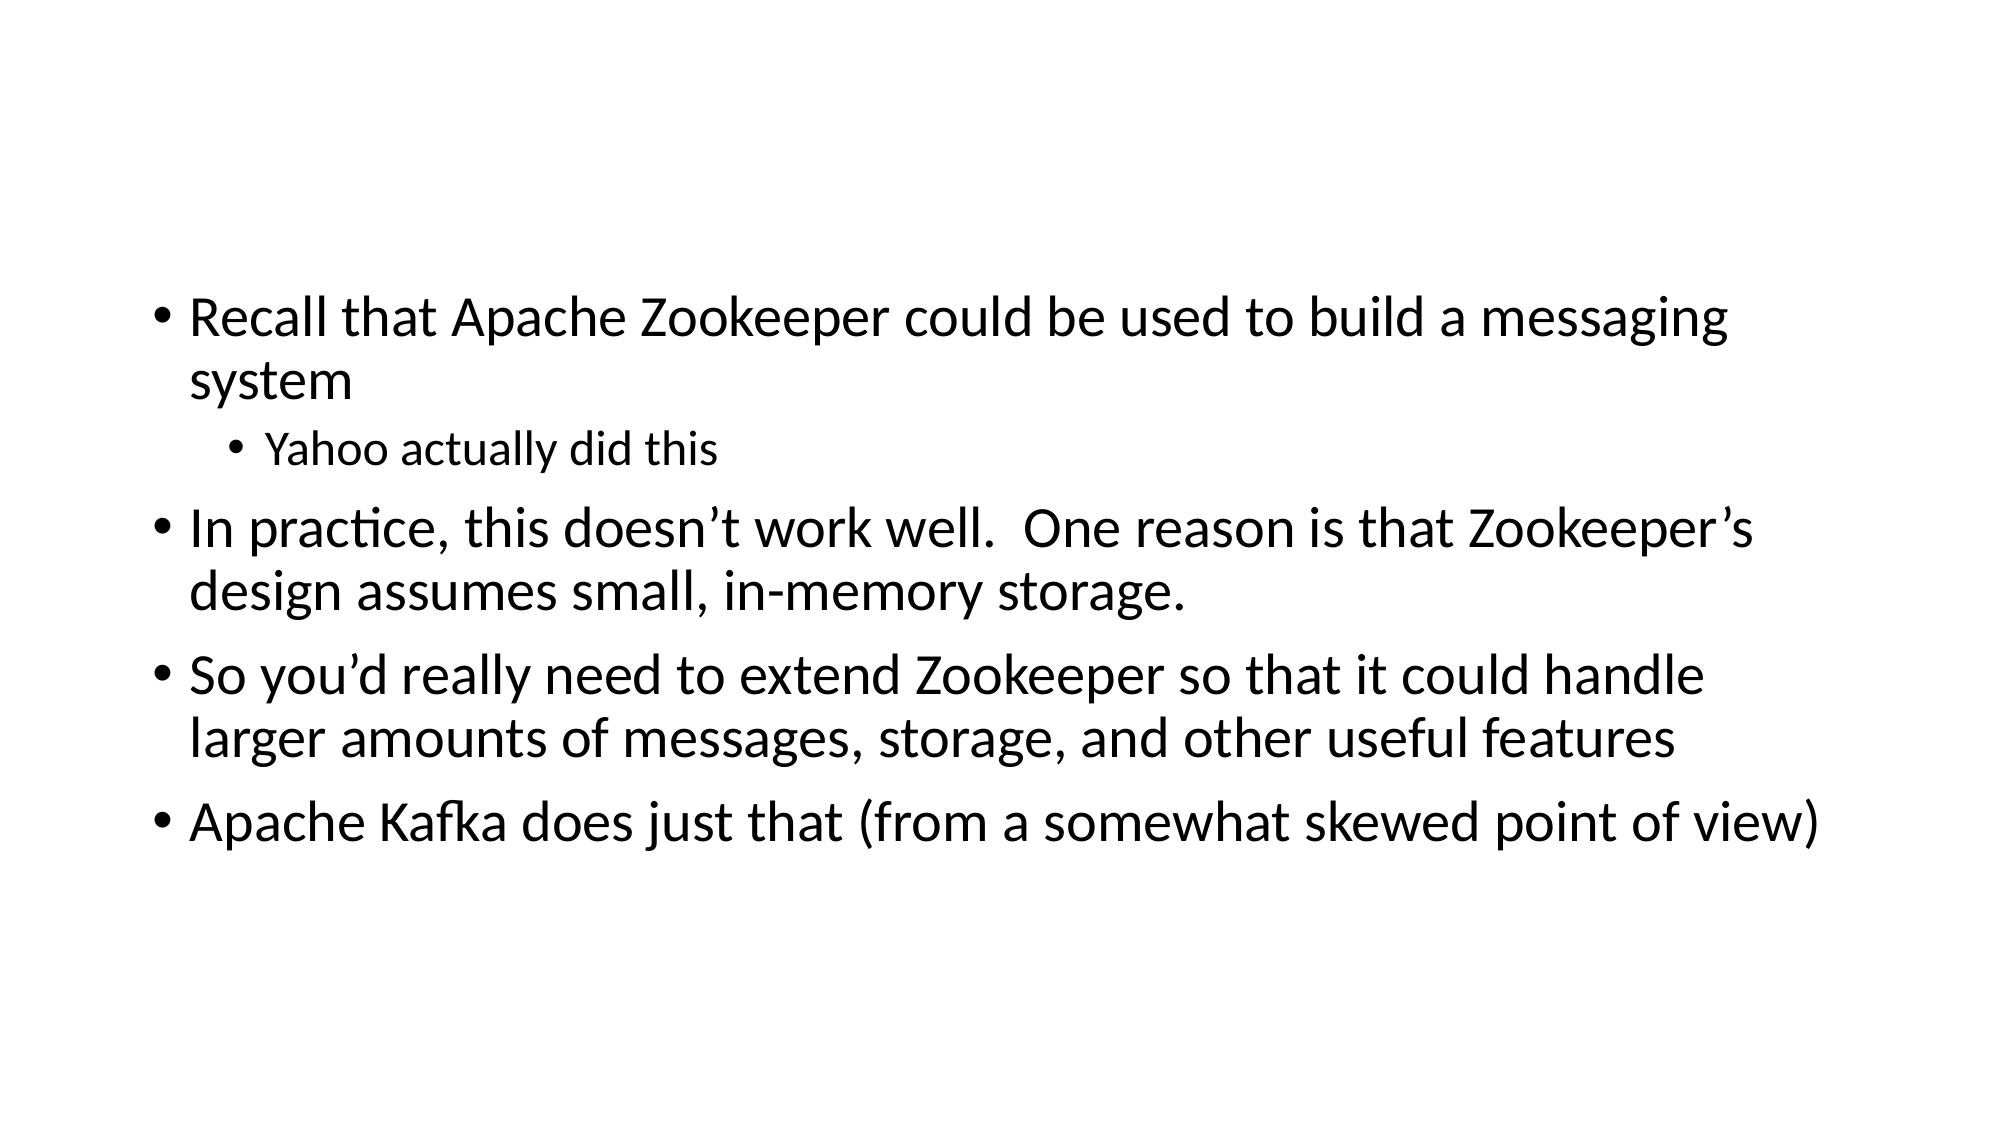

# Kafka and Zookeeper
Recall that Apache Zookeeper could be used to build a messaging system
Yahoo actually did this
In practice, this doesn’t work well.  One reason is that Zookeeper’s design assumes small, in-memory storage.
So you’d really need to extend Zookeeper so that it could handle larger amounts of messages, storage, and other useful features
Apache Kafka does just that (from a somewhat skewed point of view)